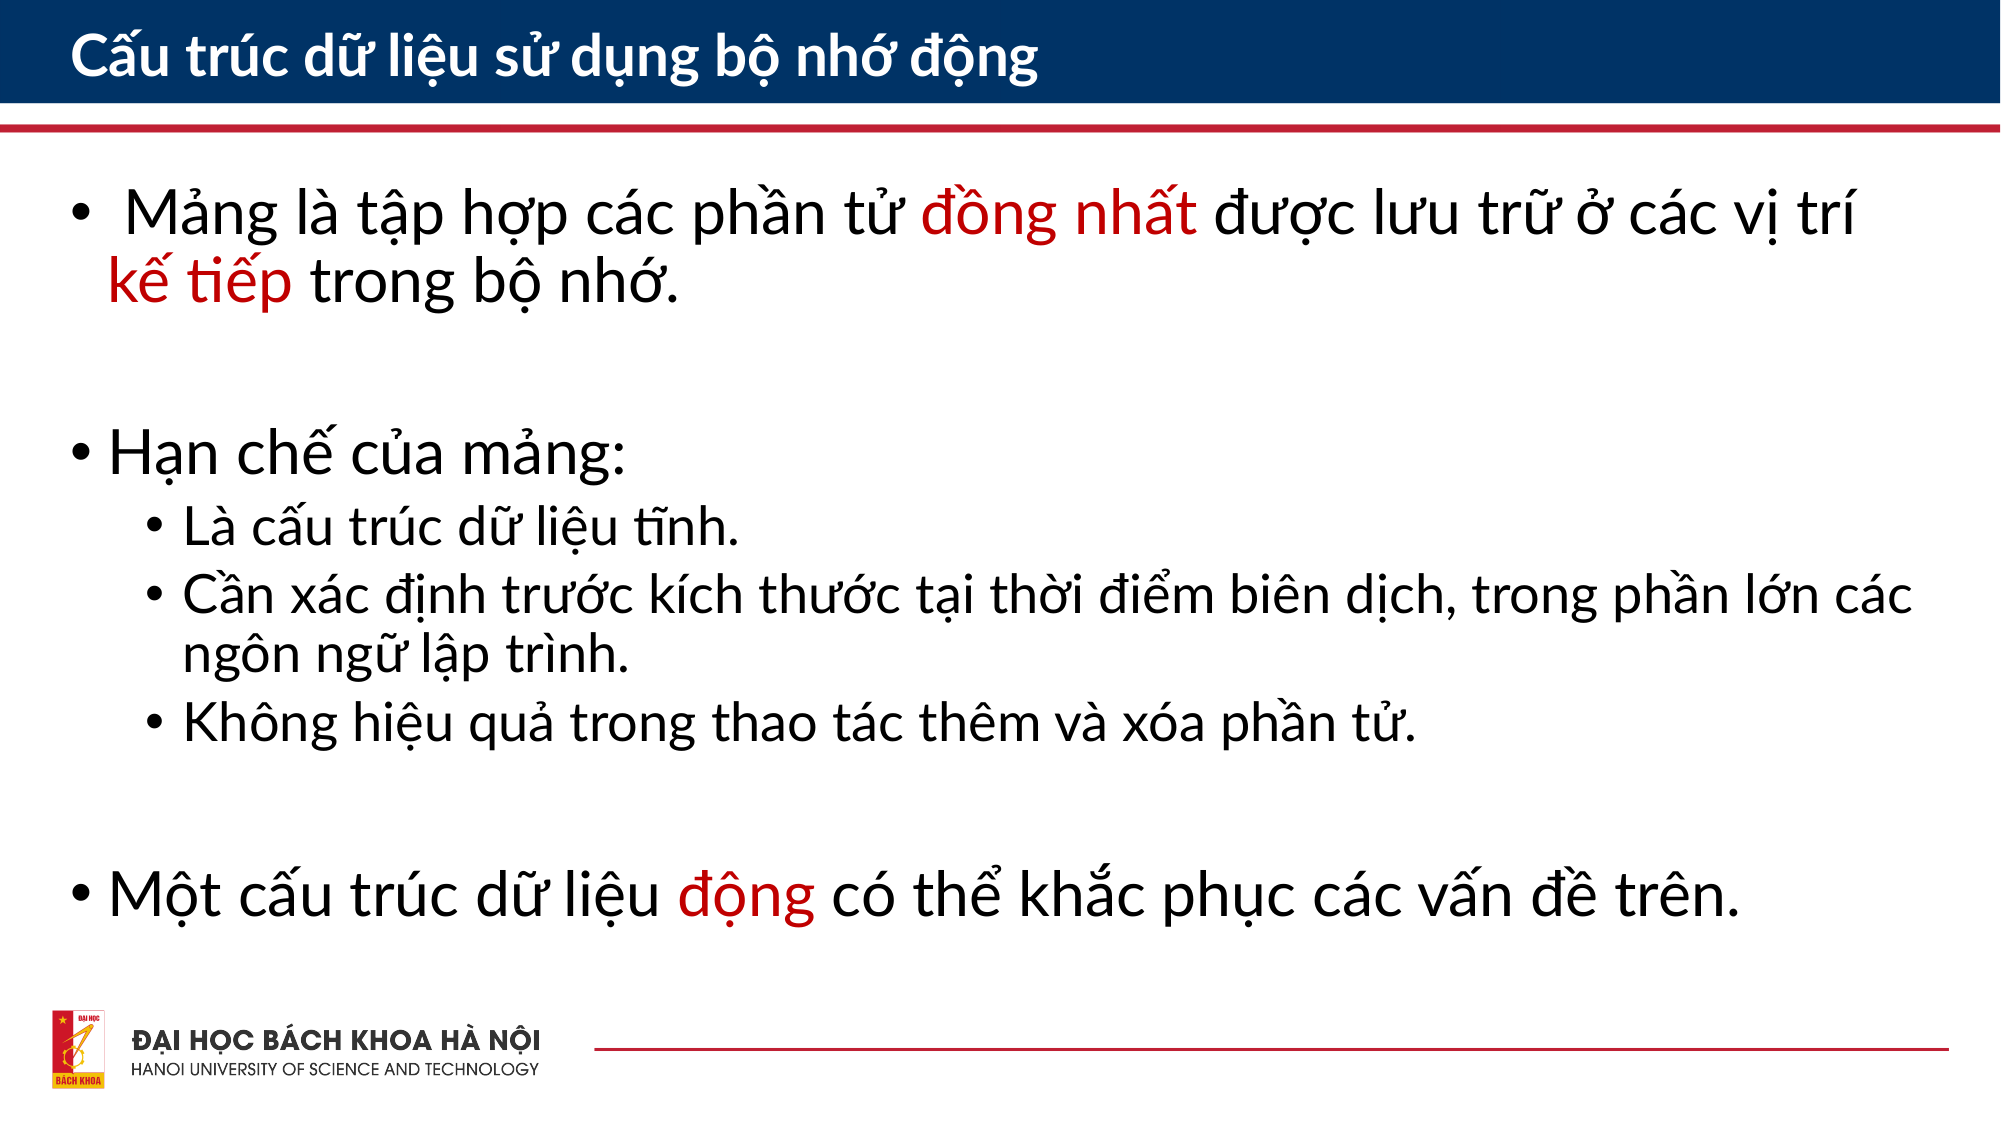

# Cấu trúc dữ liệu sử dụng bộ nhớ động
 Mảng là tập hợp các phần tử đồng nhất được lưu trữ ở các vị trí kế tiếp trong bộ nhớ.

Hạn chế của mảng:
Là cấu trúc dữ liệu tĩnh.
Cần xác định trước kích thước tại thời điểm biên dịch, trong phần lớn các ngôn ngữ lập trình.
Không hiệu quả trong thao tác thêm và xóa phần tử.

Một cấu trúc dữ liệu động có thể khắc phục các vấn đề trên.